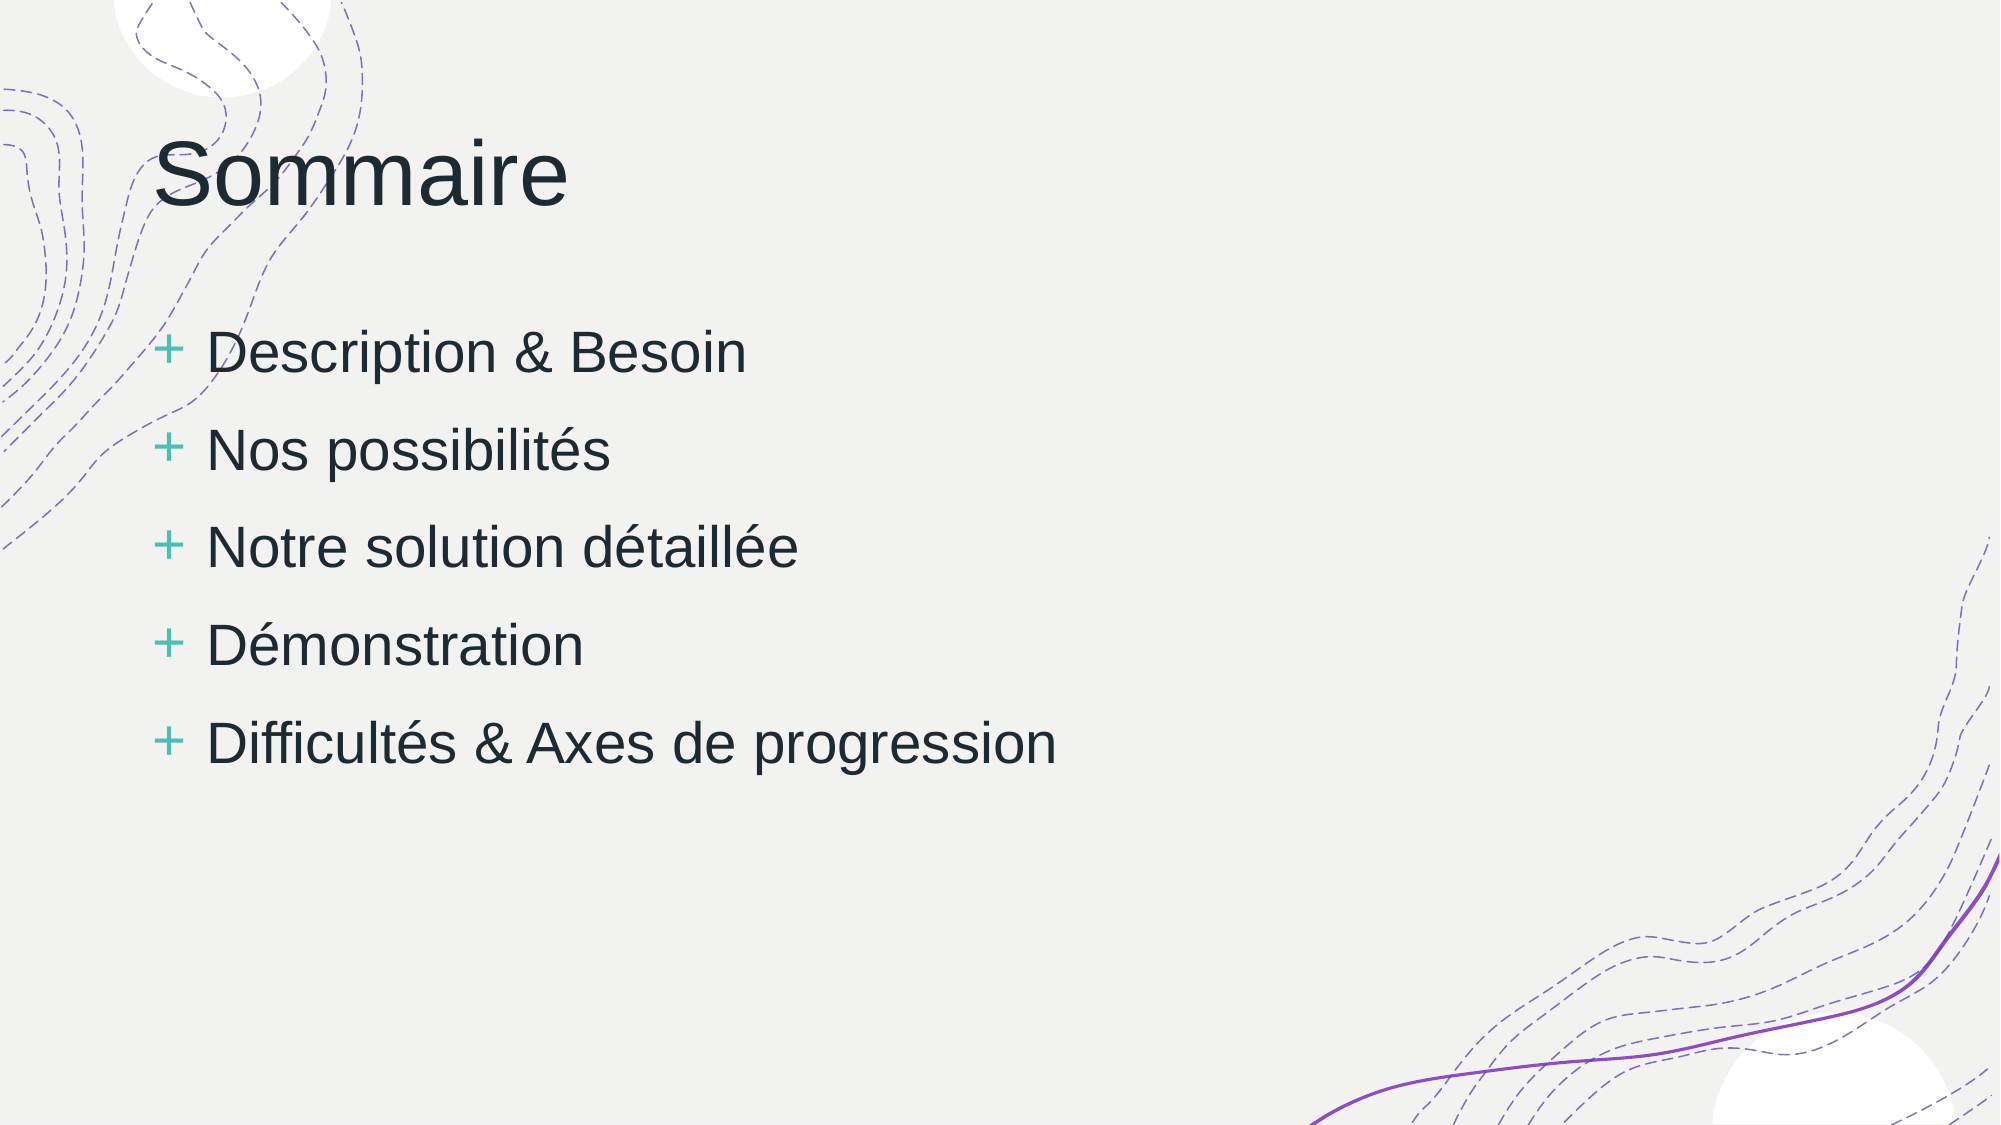

# Sommaire
 Description & Besoin
 Nos possibilités
 Notre solution détaillée
 Démonstration
 Difficultés & Axes de progression